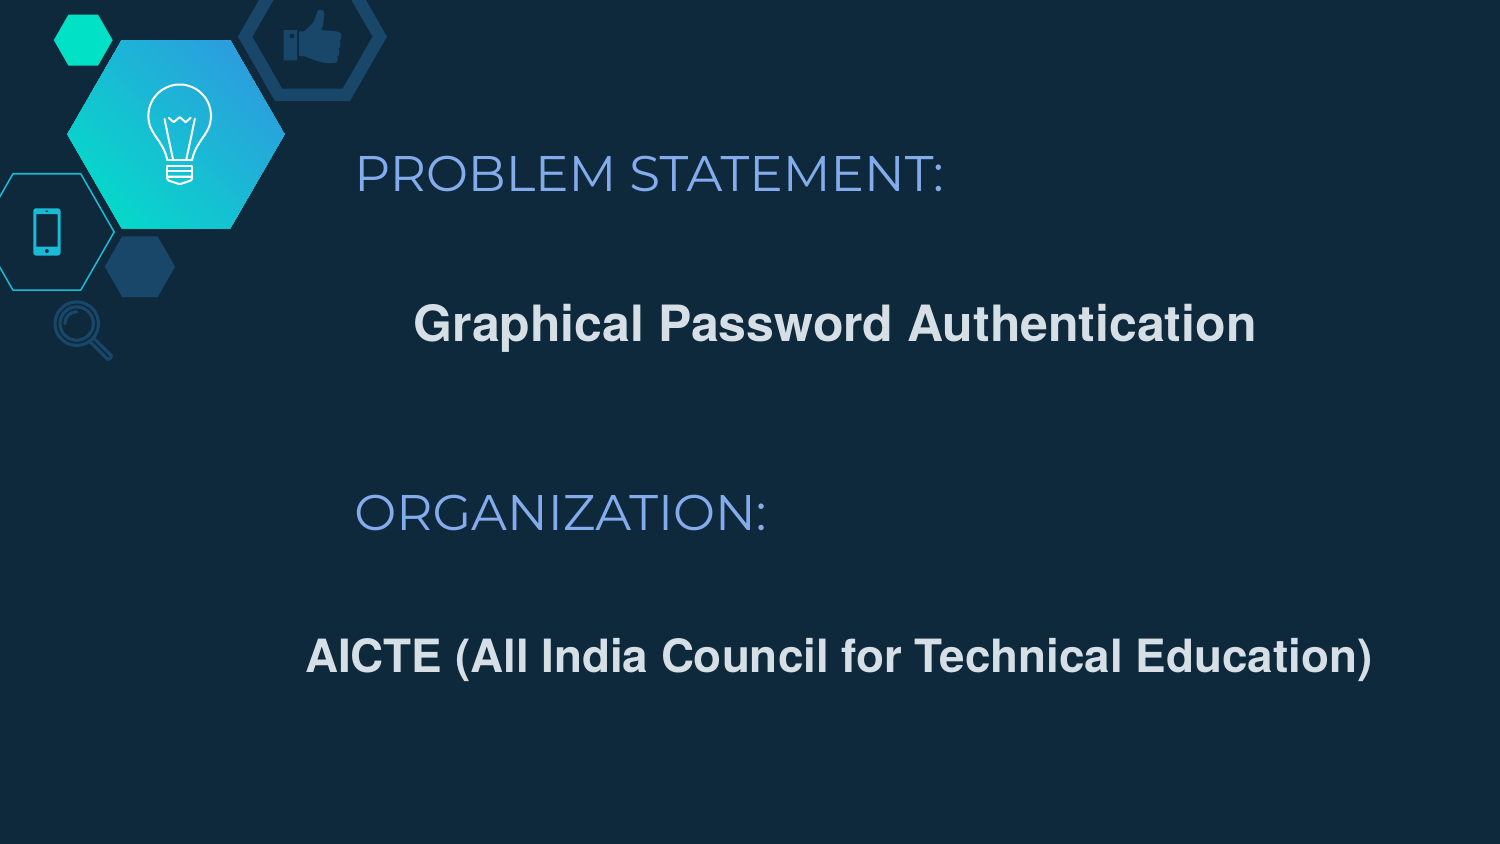

PROBLEM STATEMENT:
Graphical Password Authentication
ORGANIZATION:
AICTE (All India Council for Technical Education)